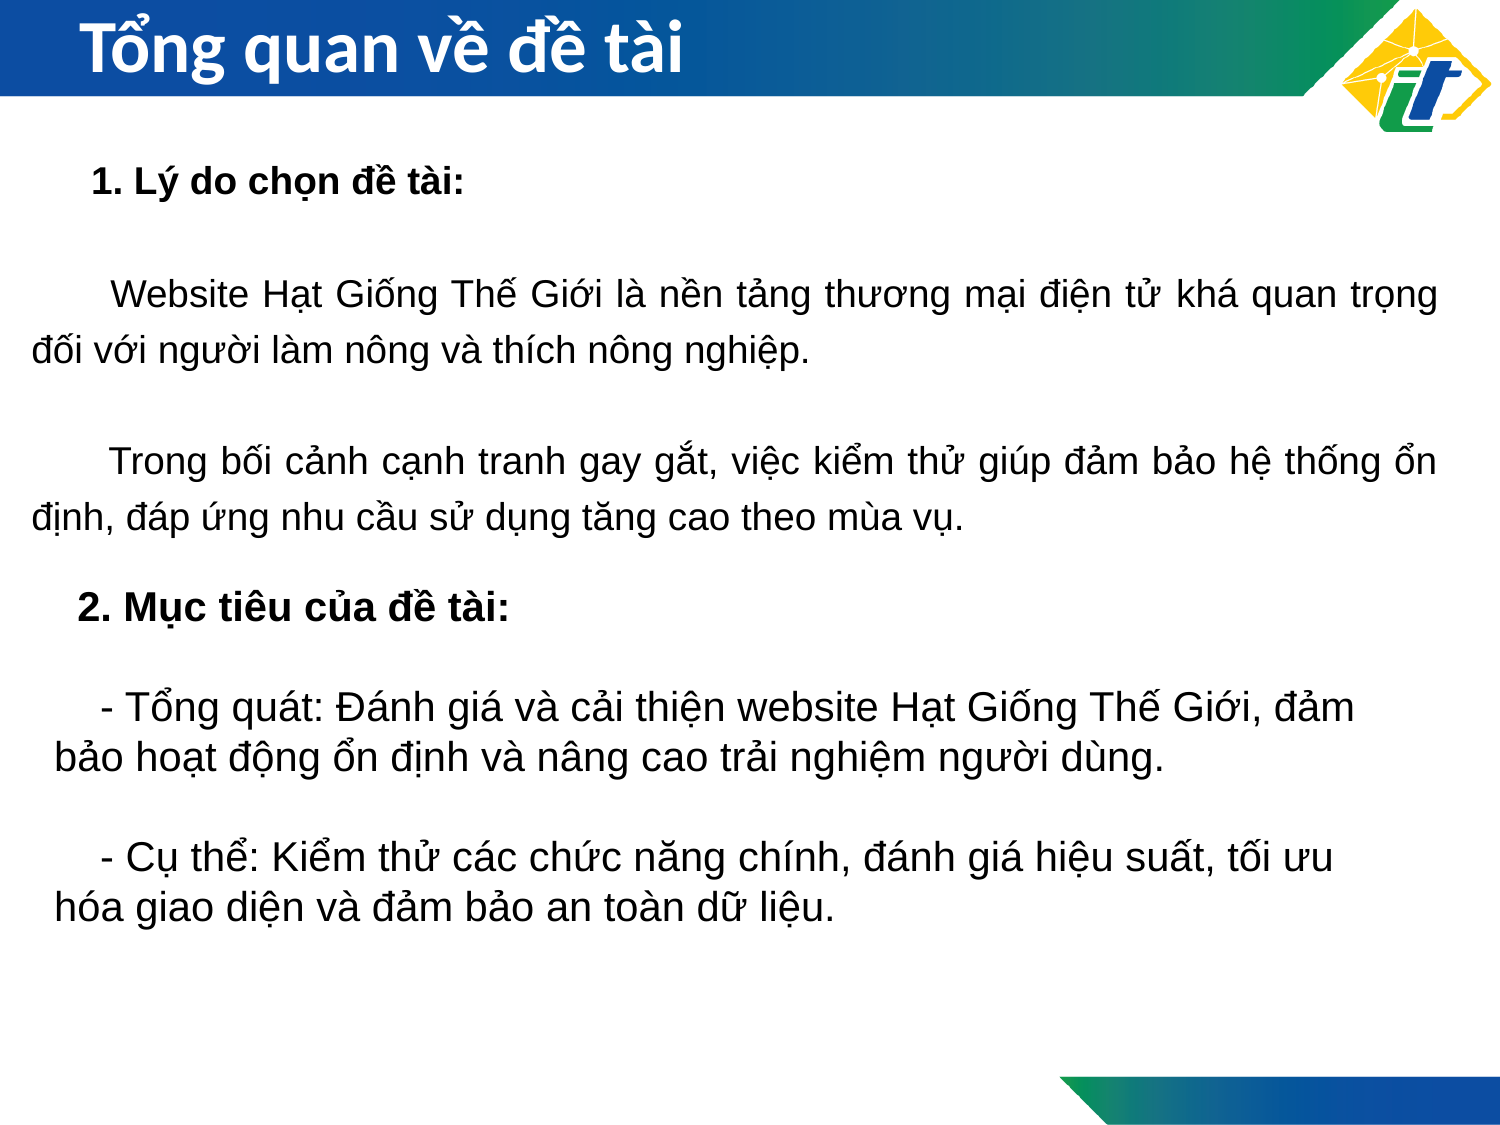

# Tổng quan về đề tài
     1. Lý do chọn đề tài:

       Website Hạt Giống Thế Giới là nền tảng thương mại điện tử khá quan trọng đối với người làm nông và thích nông nghiệp.

      Trong bối cảnh cạnh tranh gay gắt, việc kiểm thử giúp đảm bảo hệ thống ổn định, đáp ứng nhu cầu sử dụng tăng cao theo mùa vụ.
  2. Mục tiêu của đề tài:

    - Tổng quát: Đánh giá và cải thiện website Hạt Giống Thế Giới, đảm bảo hoạt động ổn định và nâng cao trải nghiệm người dùng.

    - Cụ thể: Kiểm thử các chức năng chính, đánh giá hiệu suất, tối ưu hóa giao diện và đảm bảo an toàn dữ liệu.